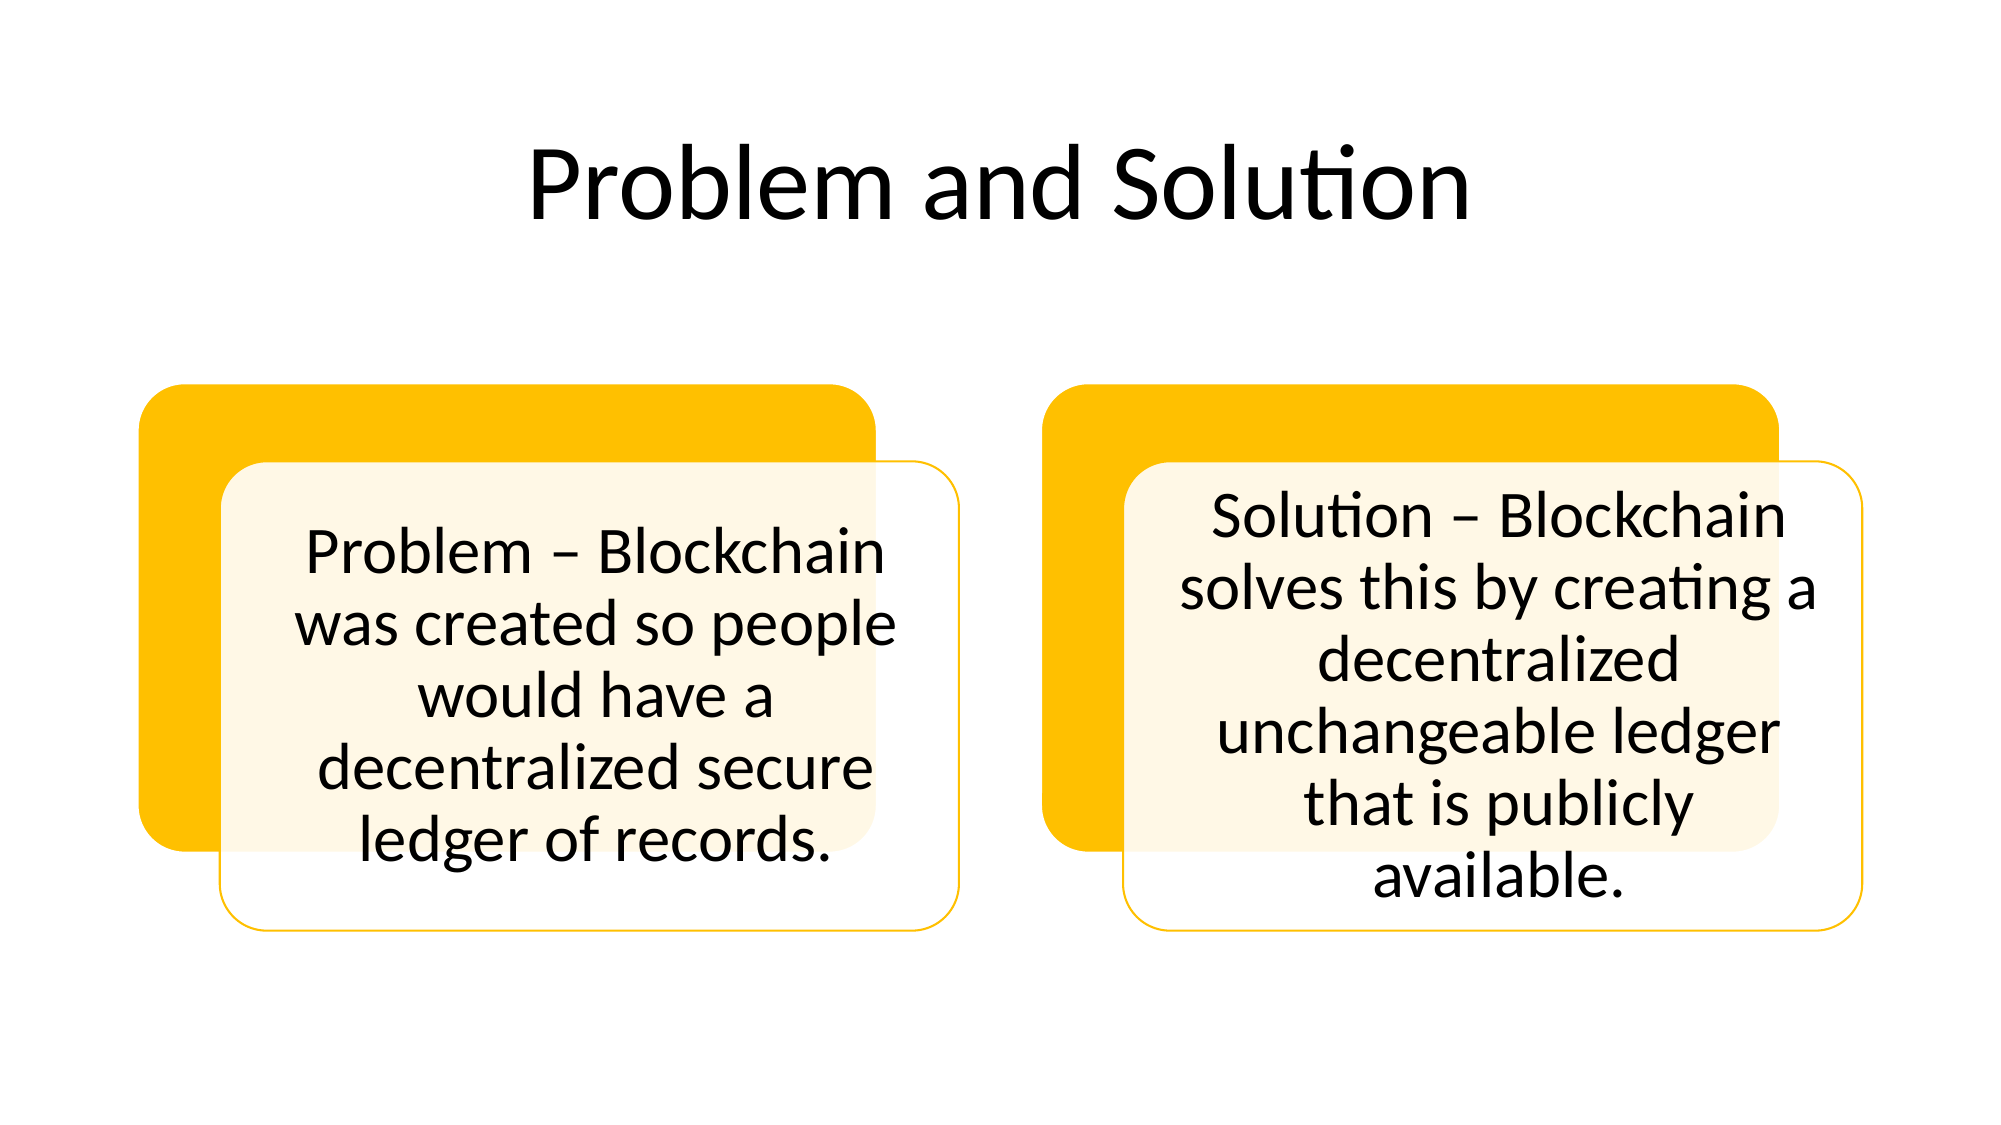

# Problem and Solution
Problem – Blockchain was created so people would have a decentralized secure ledger of records.
Solution – Blockchain solves this by creating a decentralized unchangeable ledger that is publicly available.